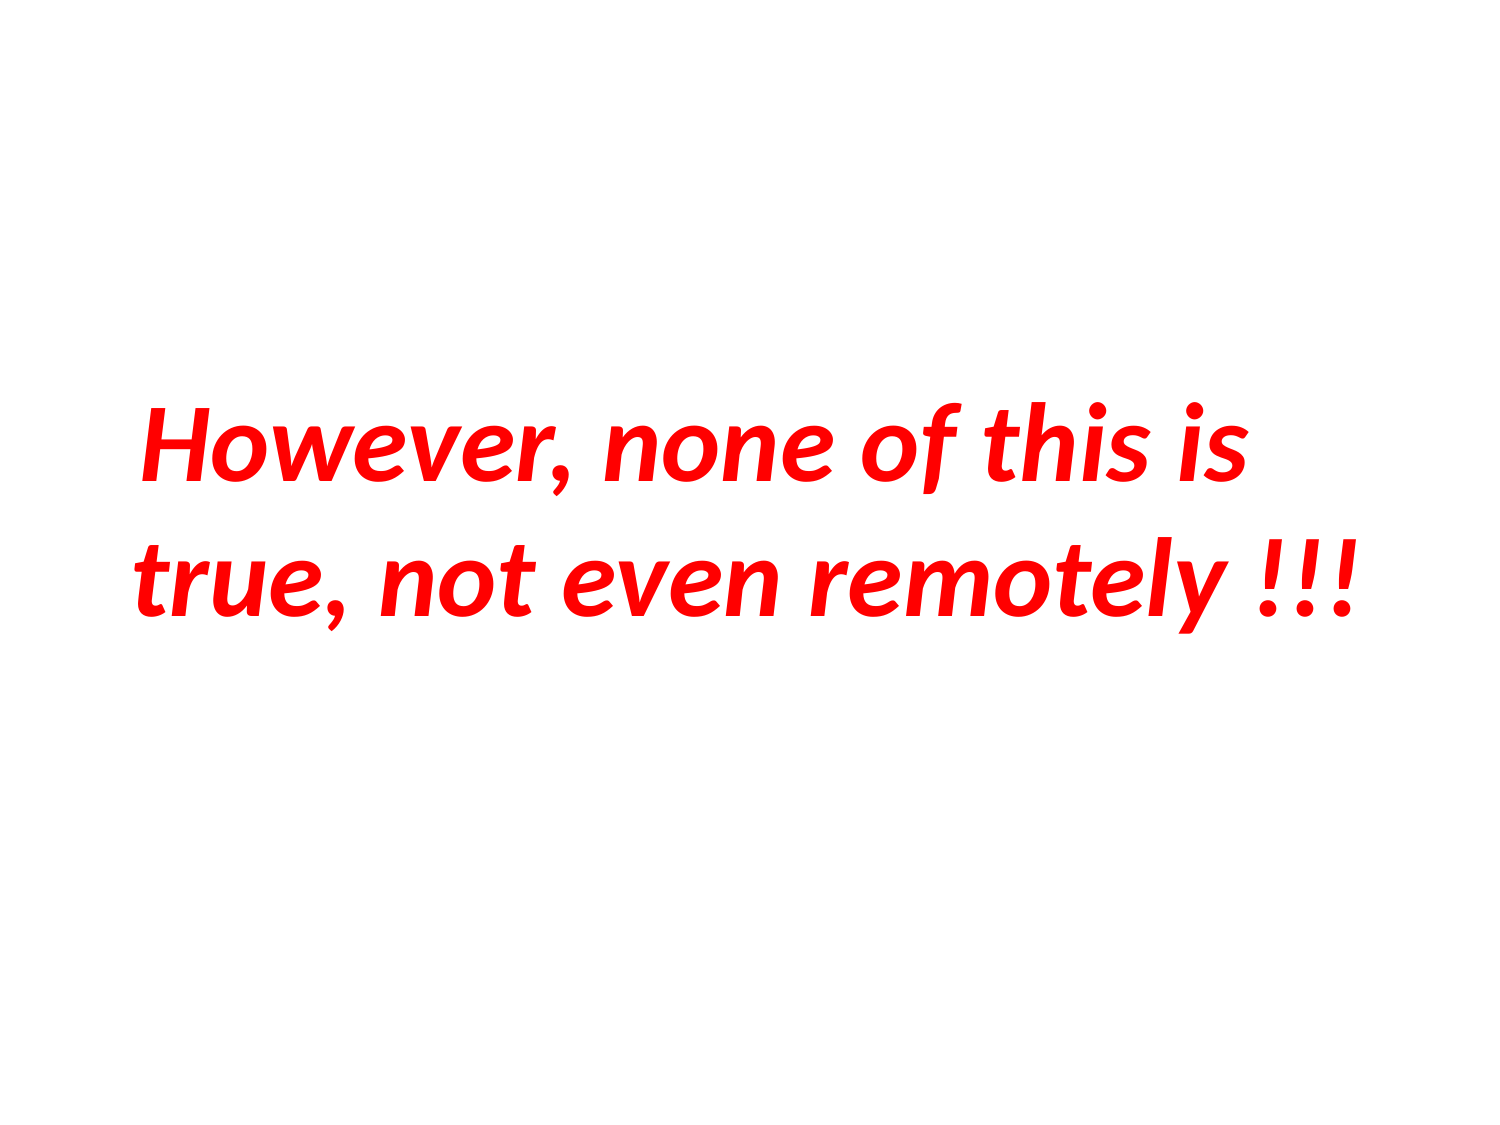

However, none of this is true, not even remotely !!!